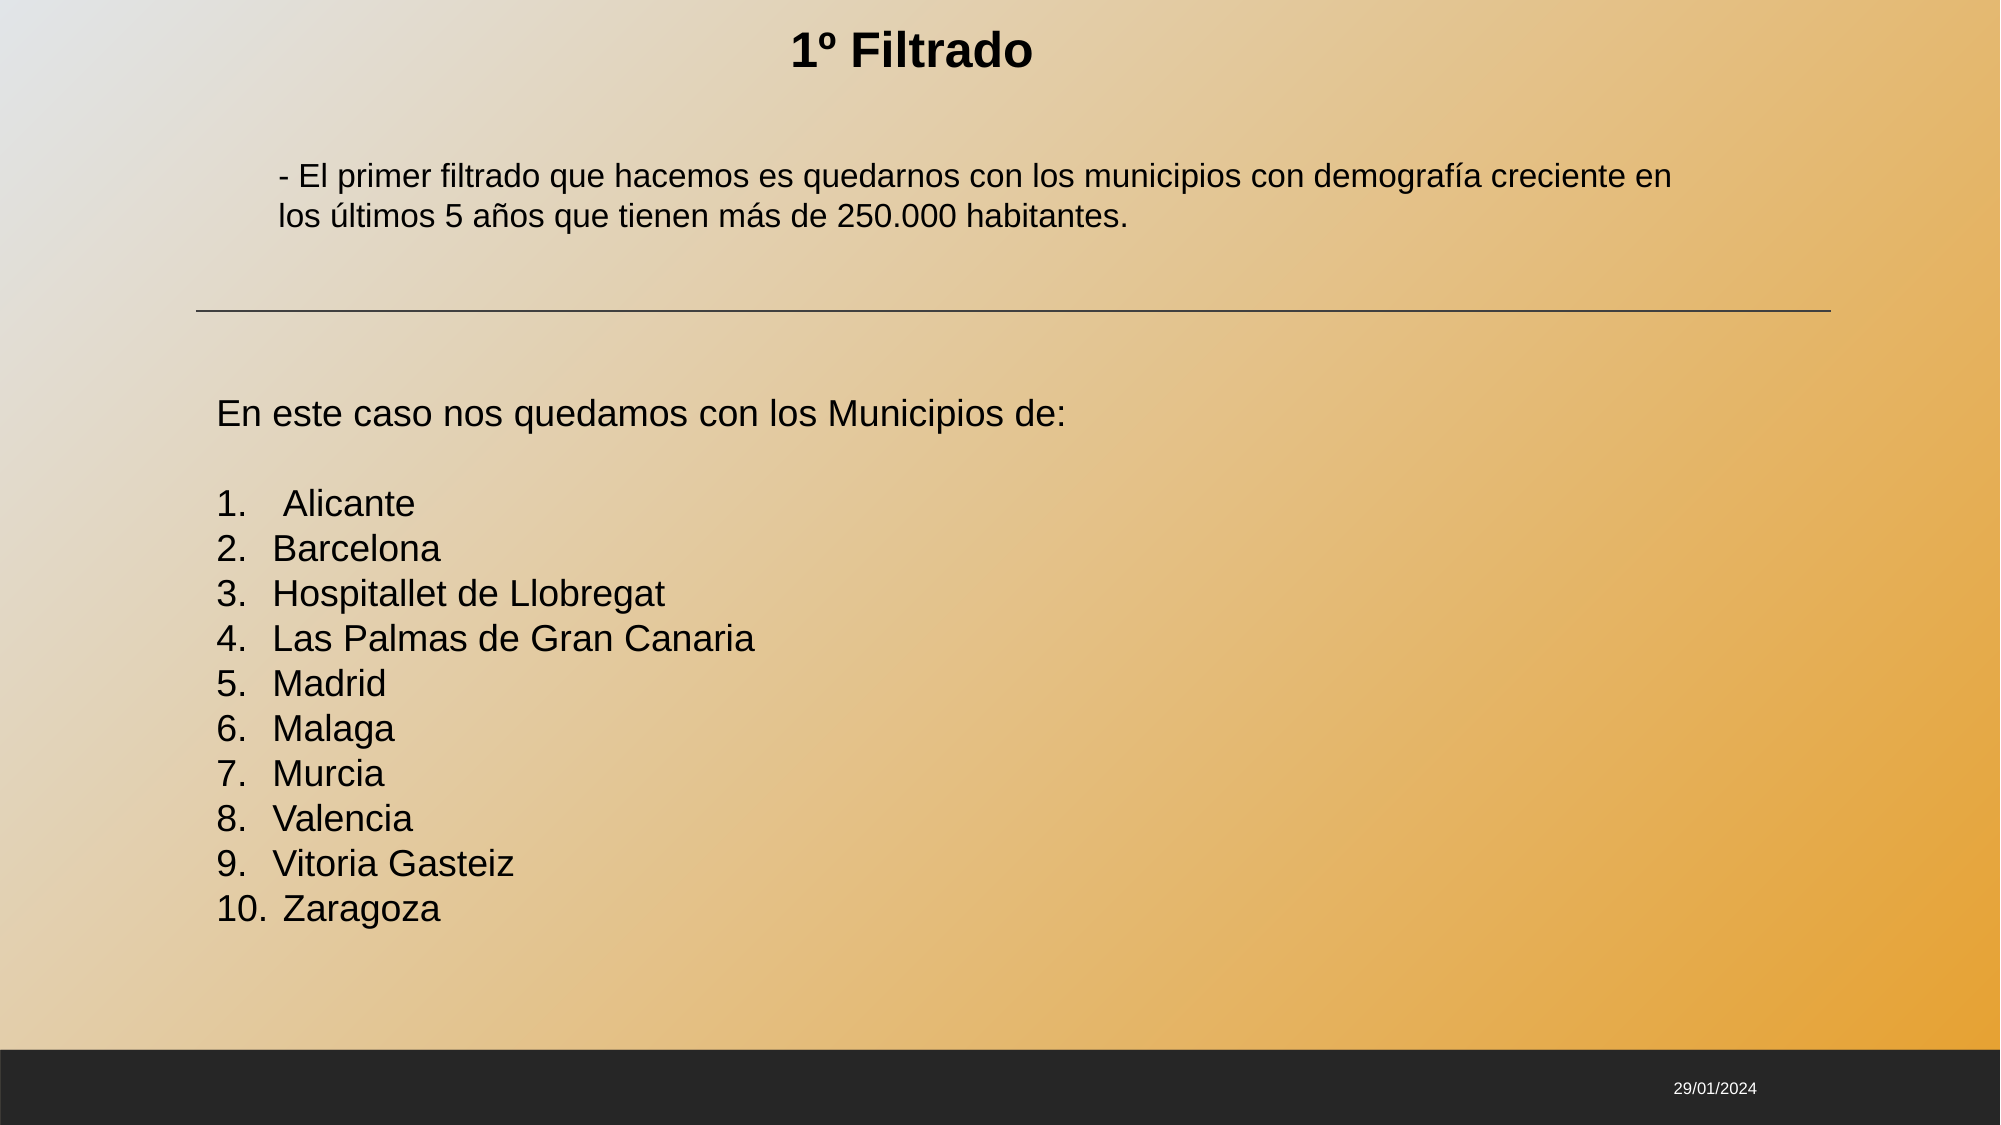

1º Filtrado
- El primer filtrado que hacemos es quedarnos con los municipios con demografía creciente en los últimos 5 años que tienen más de 250.000 habitantes.

En este caso nos quedamos con los Municipios de:

 Alicante
Barcelona
Hospitallet de Llobregat
Las Palmas de Gran Canaria
Madrid
Malaga
Murcia
Valencia
Vitoria Gasteiz
 Zaragoza
29/01/2024